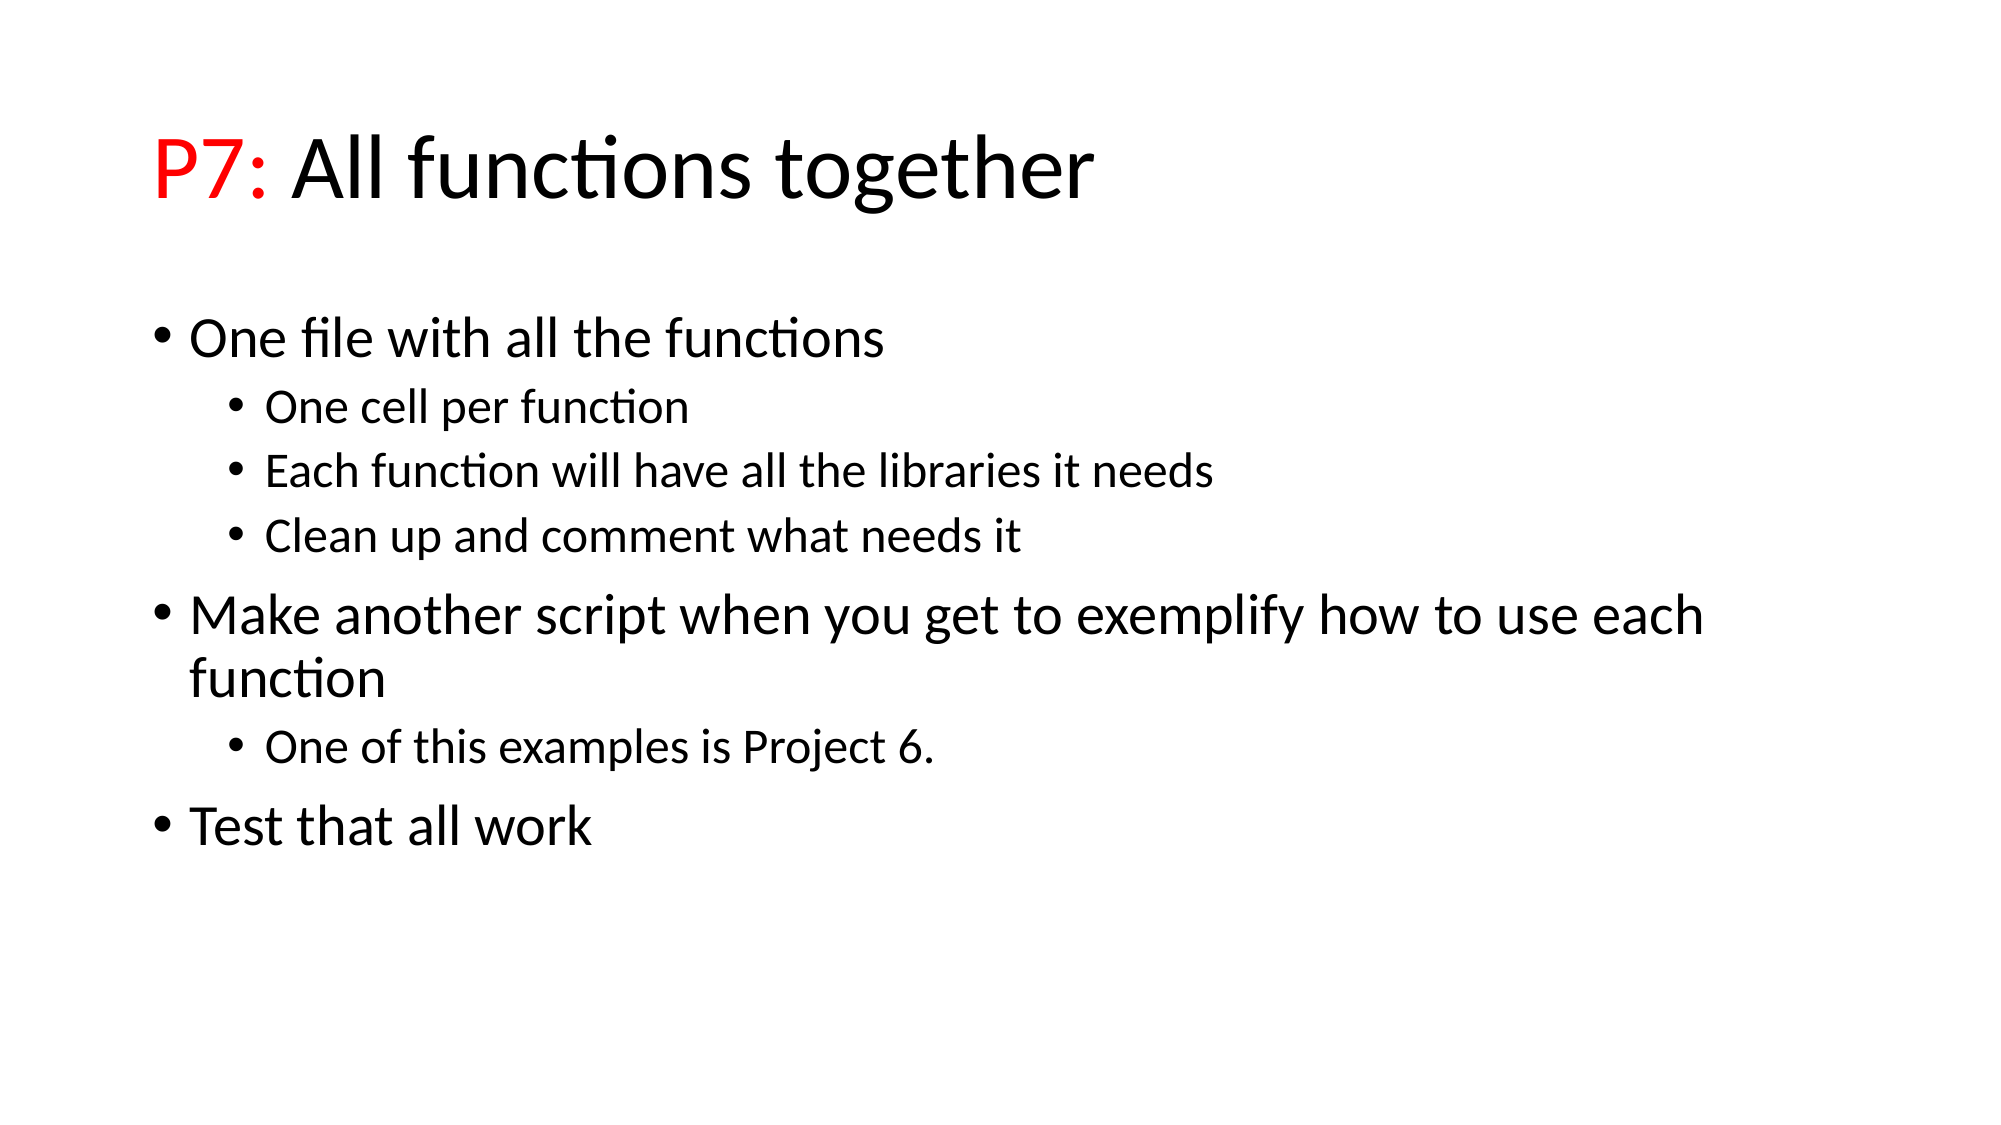

# P7: All functions together
One file with all the functions
One cell per function
Each function will have all the libraries it needs
Clean up and comment what needs it
Make another script when you get to exemplify how to use each function
One of this examples is Project 6.
Test that all work